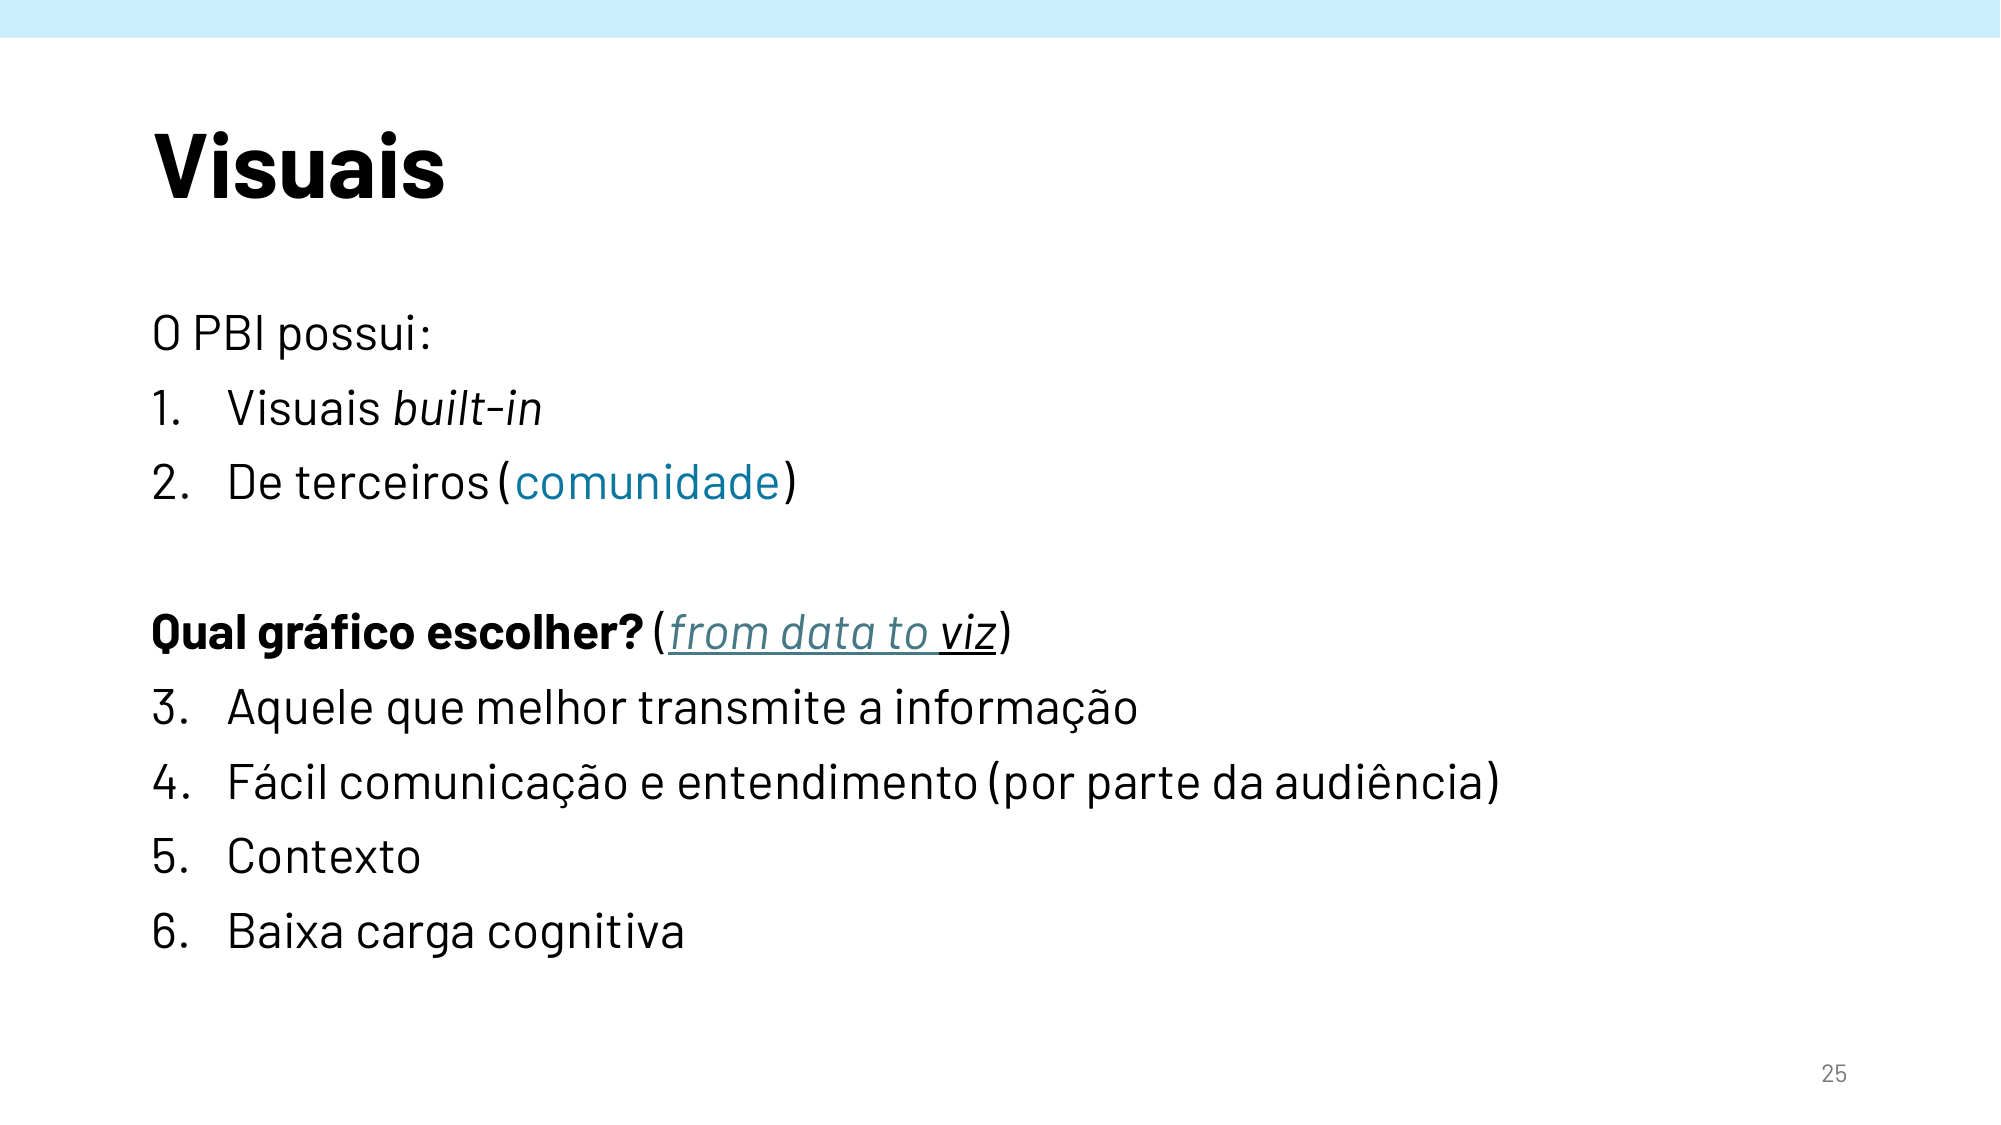

# Visuais
O PBI possui:
Visuais built-in
De terceiros (comunidade)

Qual gráfico escolher? (from data to viz)
Aquele que melhor transmite a informação
Fácil comunicação e entendimento (por parte da audiência)
Contexto
Baixa carga cognitiva
25